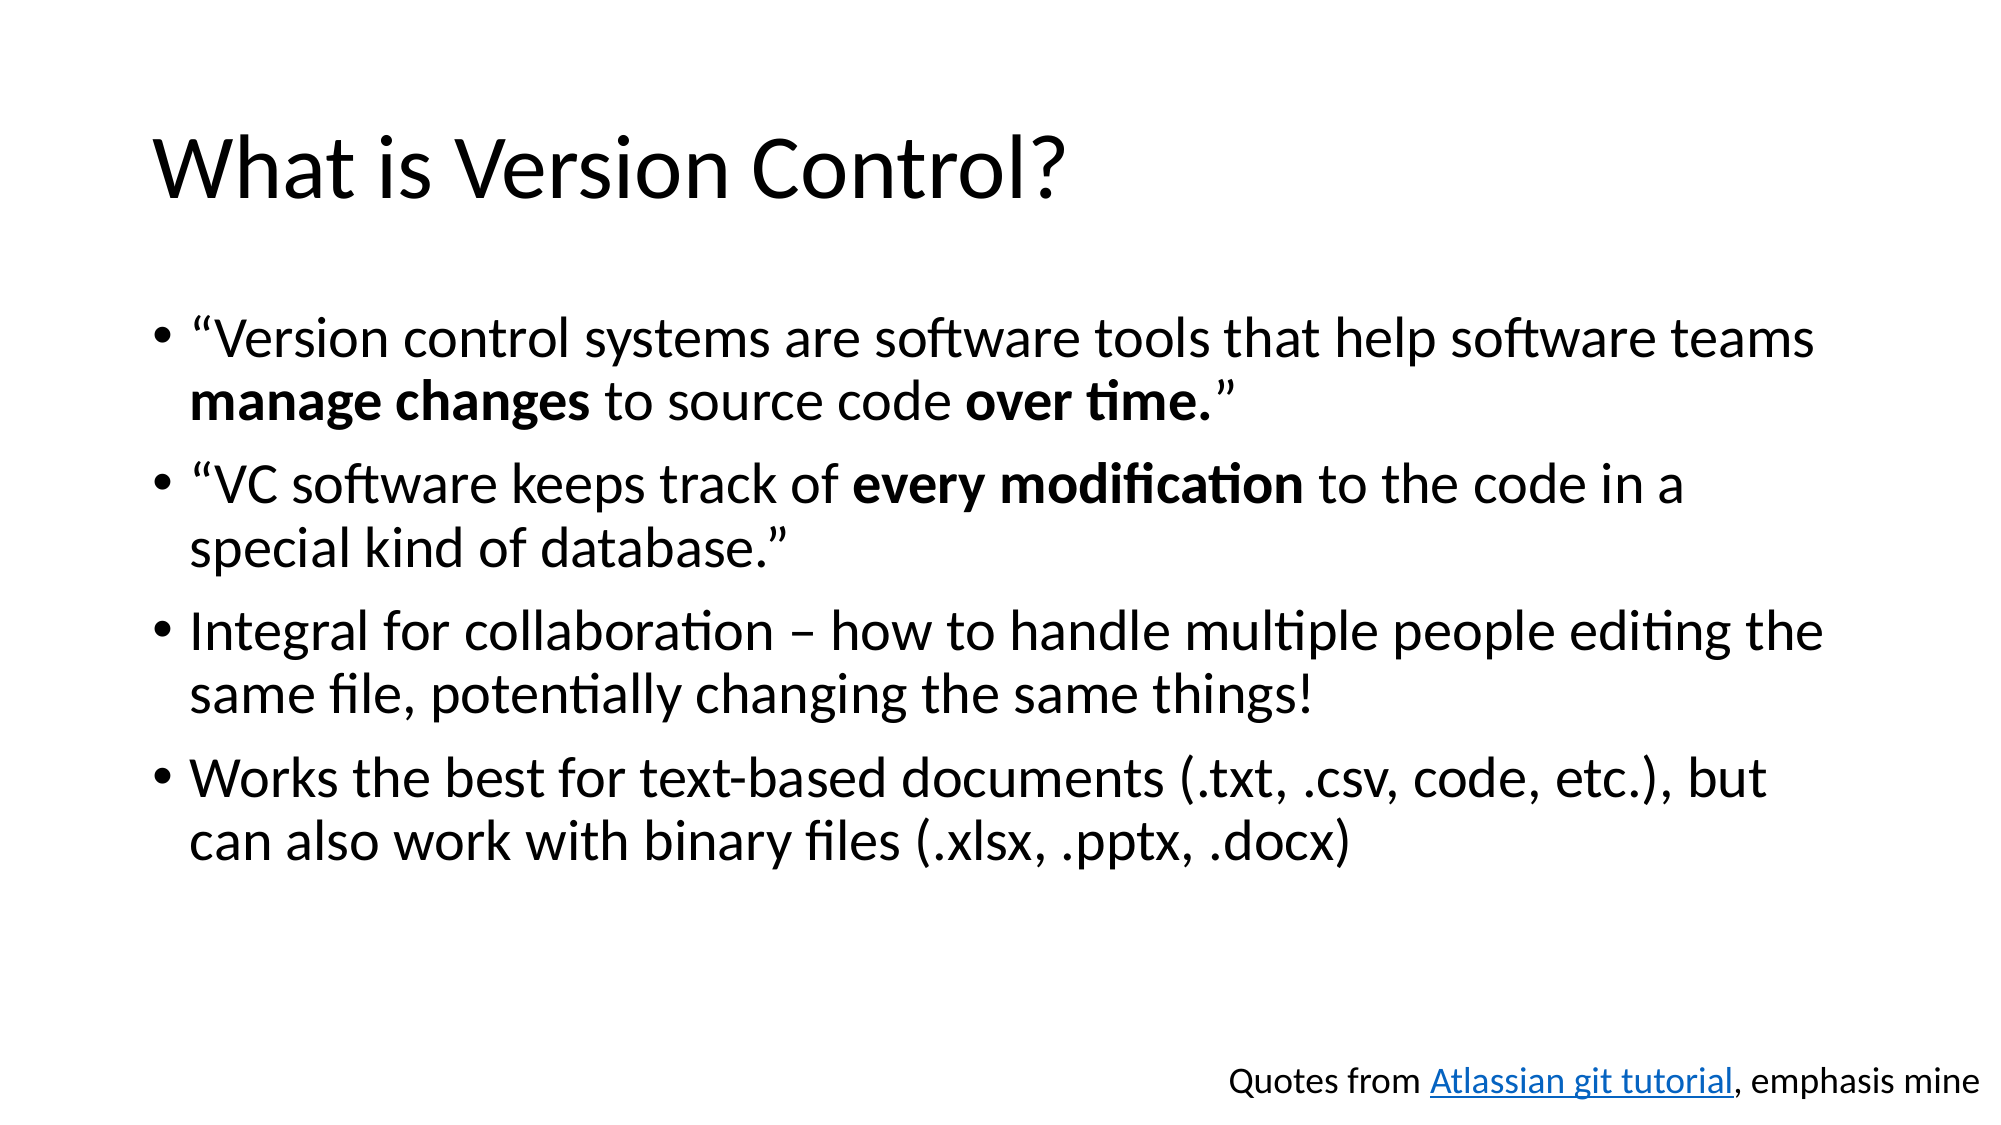

# What is Version Control?
“Version control systems are software tools that help software teams manage changes to source code over time.”
“VC software keeps track of every modification to the code in a special kind of database.”
Integral for collaboration – how to handle multiple people editing the same file, potentially changing the same things!
Works the best for text-based documents (.txt, .csv, code, etc.), but can also work with binary files (.xlsx, .pptx, .docx)
Quotes from Atlassian git tutorial, emphasis mine